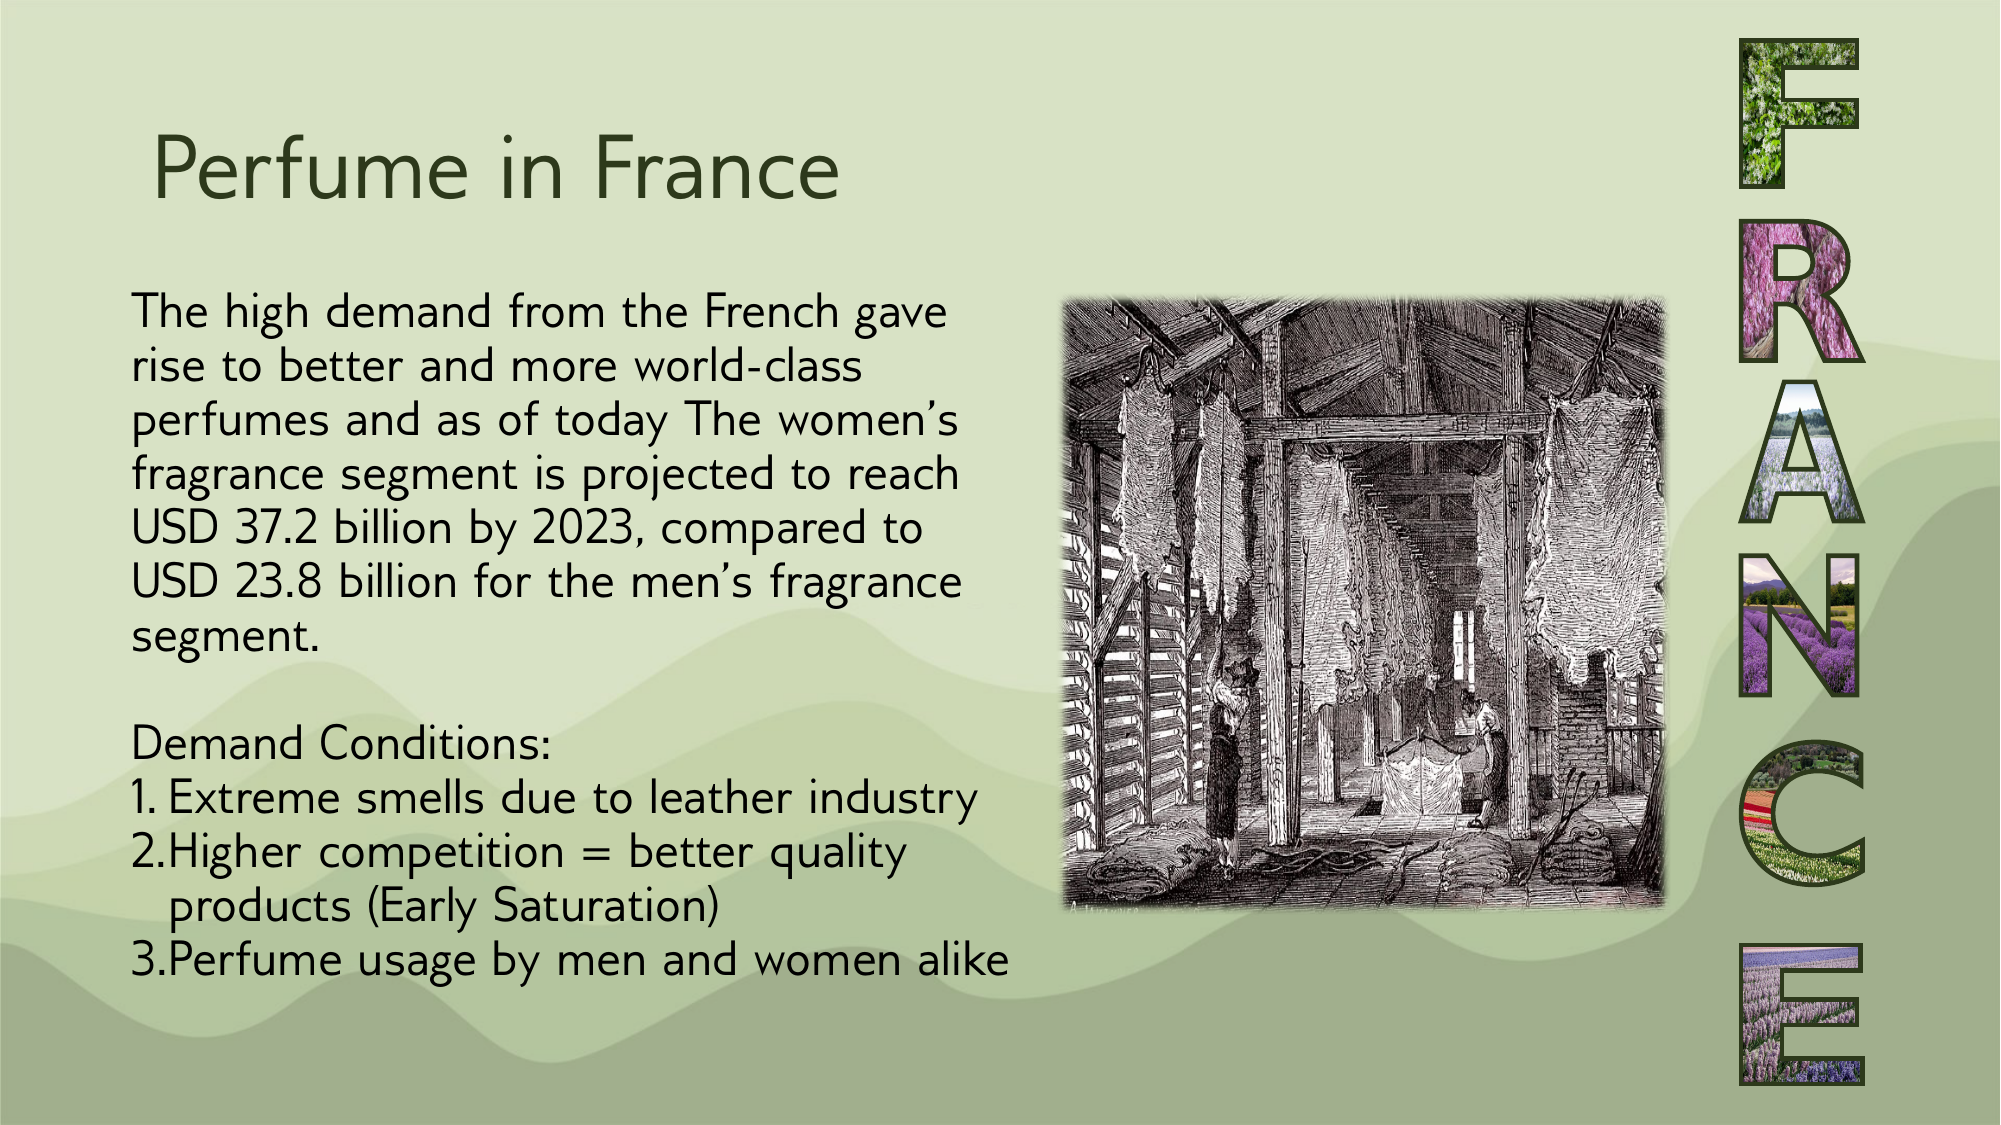

# Perfume in France
The high demand from the French gave rise to better and more world-class perfumes and as of today The women’s fragrance segment is projected to reach USD 37.2 billion by 2023, compared to USD 23.8 billion for the men’s fragrance segment.

Demand Conditions:
Extreme smells due to leather industry
Higher competition = better quality products (Early Saturation)
Perfume usage by men and women alike